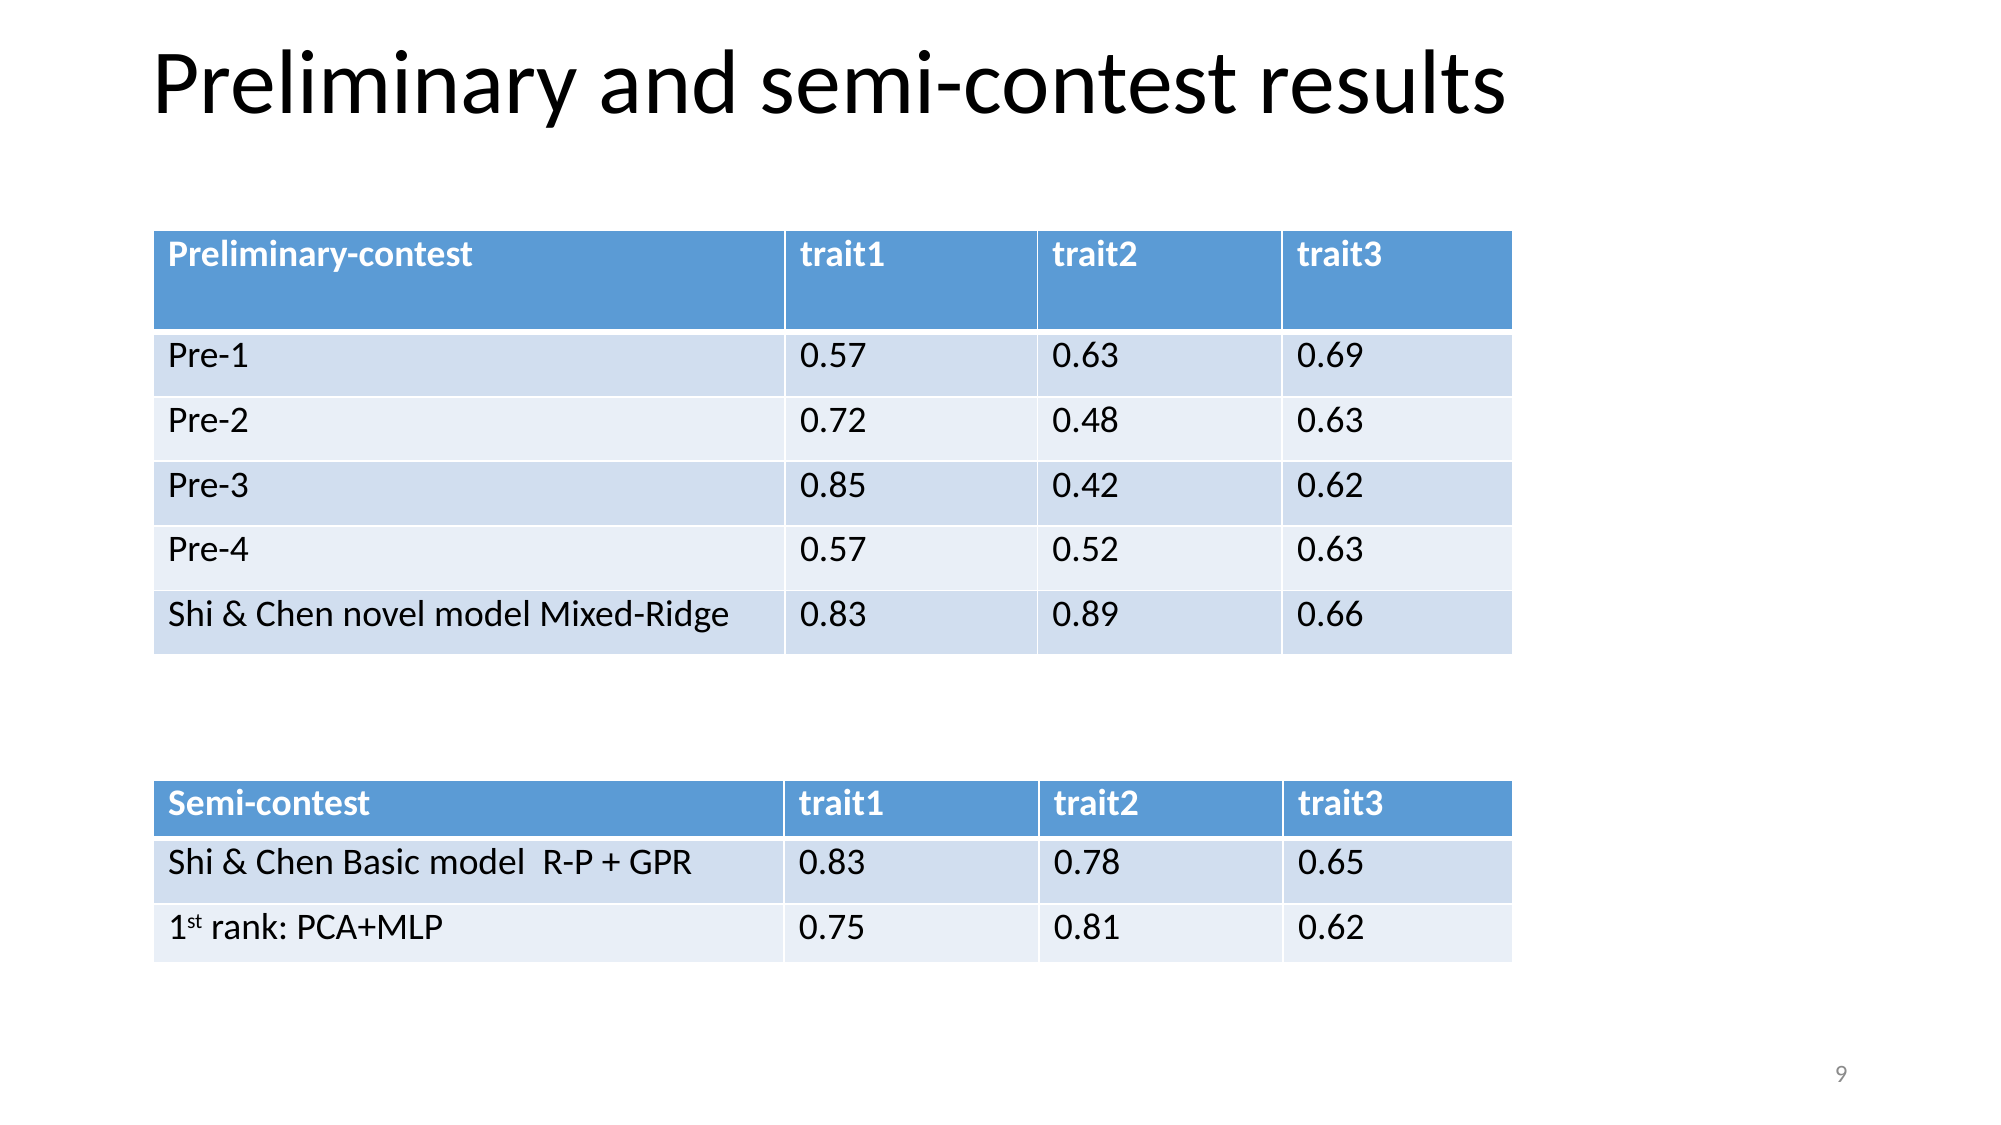

# Preliminary and semi-contest results
| Preliminary-contest | trait1 | trait2 | trait3 |
| --- | --- | --- | --- |
| Pre-1 | 0.57 | 0.63 | 0.69 |
| Pre-2 | 0.72 | 0.48 | 0.63 |
| Pre-3 | 0.85 | 0.42 | 0.62 |
| Pre-4 | 0.57 | 0.52 | 0.63 |
| Shi & Chen novel model Mixed-Ridge | 0.83 | 0.89 | 0.66 |
| Semi-contest | trait1 | trait2 | trait3 |
| --- | --- | --- | --- |
| Shi & Chen Basic model R-P + GPR | 0.83 | 0.78 | 0.65 |
| 1st rank: PCA+MLP | 0.75 | 0.81 | 0.62 |
9